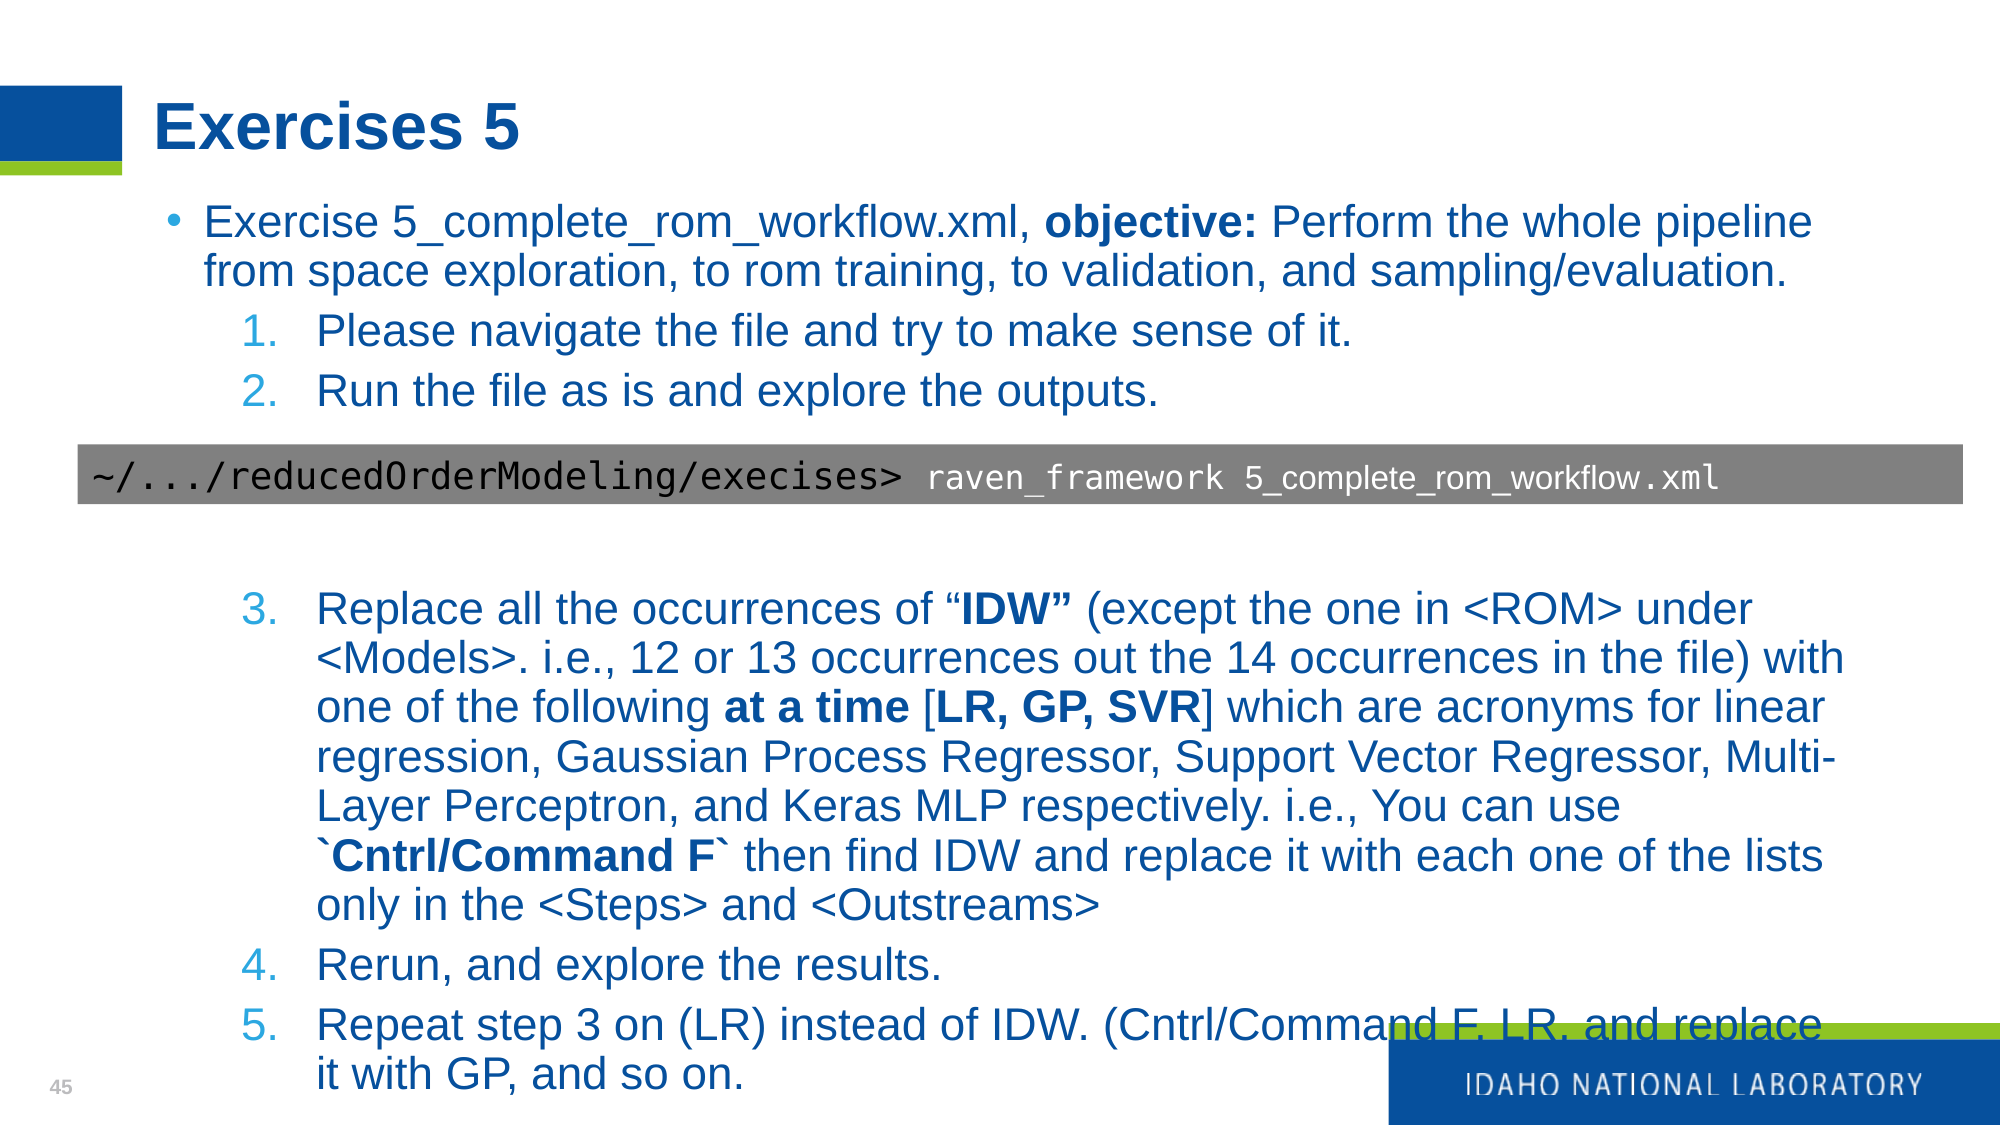

# Exercises 5
Exercise 5_complete_rom_workflow.xml, objective: Perform the whole pipeline from space exploration, to rom training, to validation, and sampling/evaluation.
Please navigate the file and try to make sense of it.
Run the file as is and explore the outputs.

Replace all the occurrences of “IDW” (except the one in <ROM> under <Models>. i.e., 12 or 13 occurrences out the 14 occurrences in the file) with one of the following at a time [LR, GP, SVR] which are acronyms for linear regression, Gaussian Process Regressor, Support Vector Regressor, Multi-Layer Perceptron, and Keras MLP respectively. i.e., You can use `Cntrl/Command F` then find IDW and replace it with each one of the lists only in the <Steps> and <Outstreams>
Rerun, and explore the results.
Repeat step 3 on (LR) instead of IDW. (Cntrl/Command F, LR, and replace it with GP, and so on.

~/.../reducedOrderModeling/execises> raven_framework 5_complete_rom_workflow.xml
45